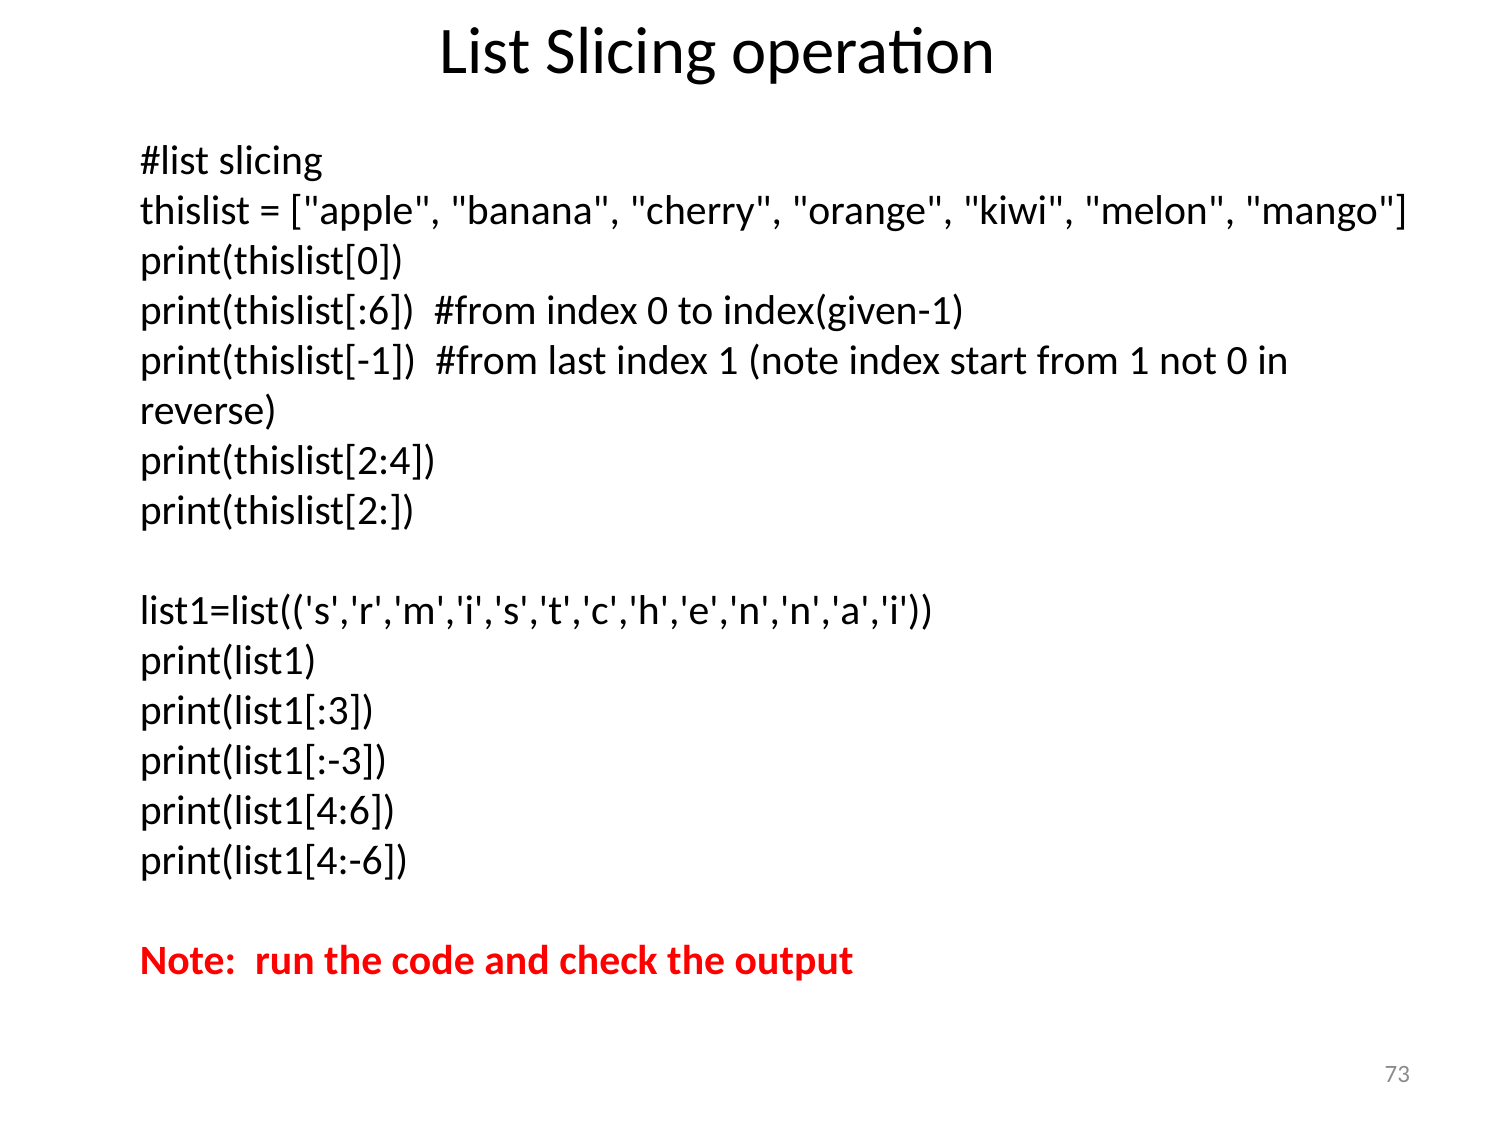

List Slicing operation
#list slicing
thislist = ["apple", "banana", "cherry", "orange", "kiwi", "melon", "mango"]
print(thislist[0])
print(thislist[:6])  #from index 0 to index(given-1)
print(thislist[-1])  #from last index 1 (note index start from 1 not 0 in reverse)
print(thislist[2:4])
print(thislist[2:])

list1=list(('s','r','m','i','s','t','c','h','e','n','n','a','i'))
print(list1)
print(list1[:3])
print(list1[:-3])
print(list1[4:6])
print(list1[4:-6])

Note:  run the code and check the output
73